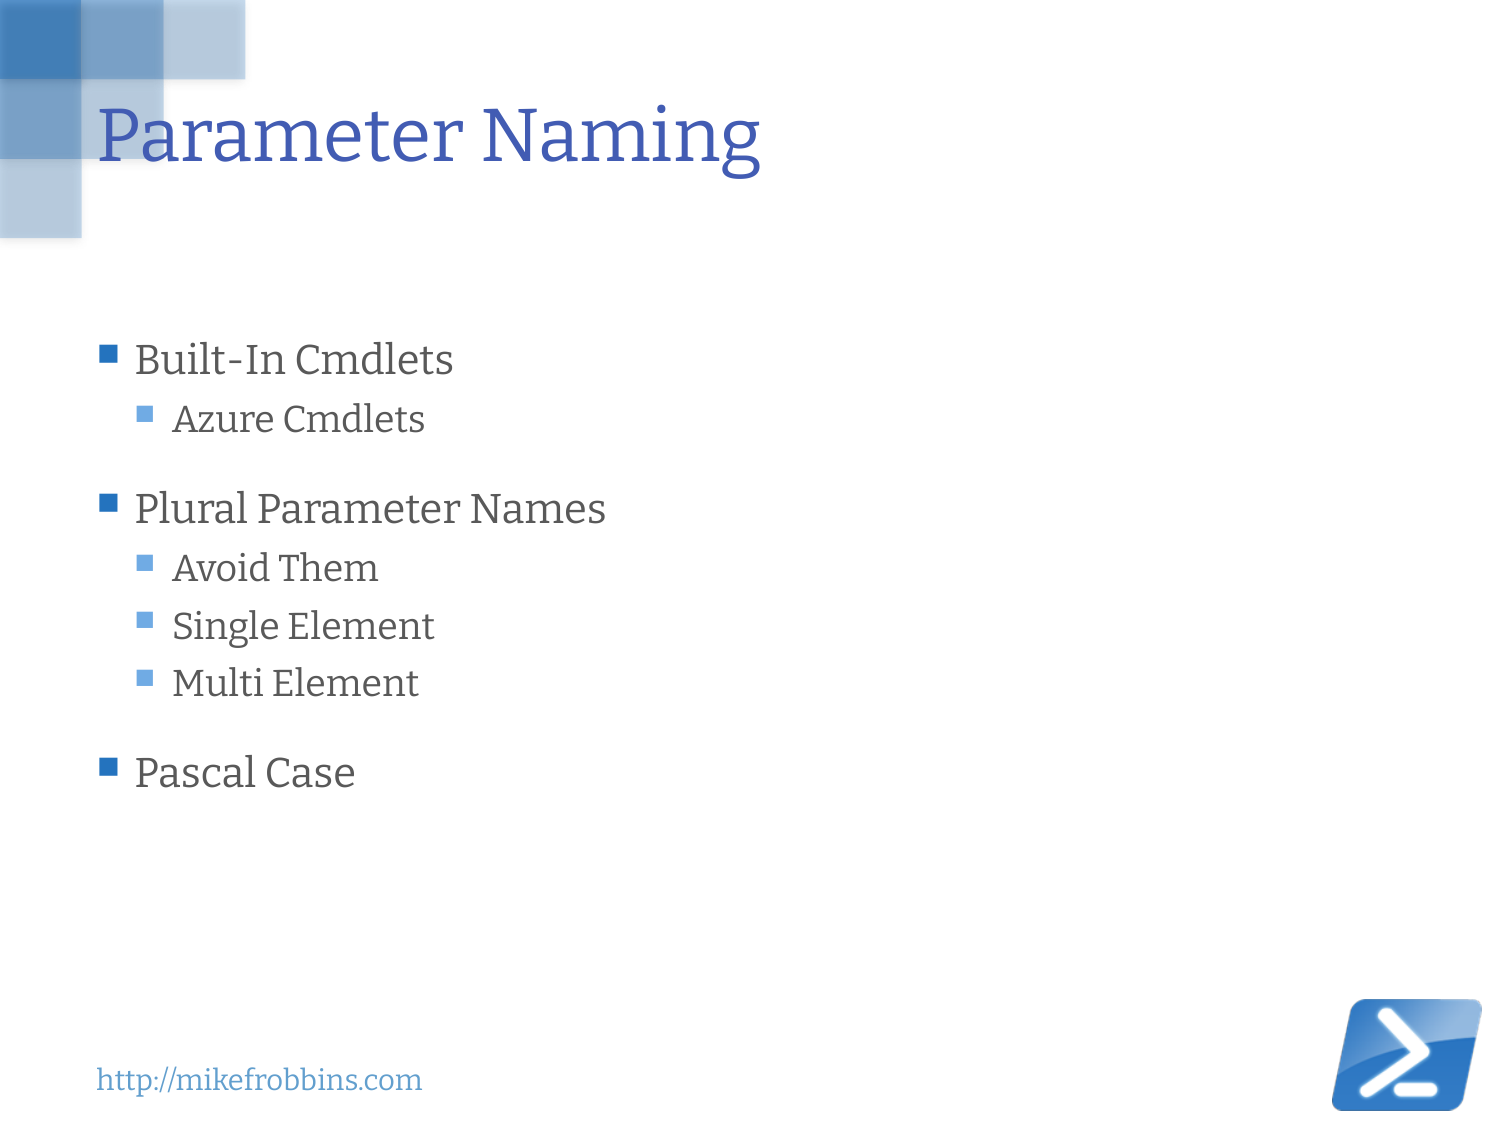

# Parameter Naming
Built-In Cmdlets
Azure Cmdlets
Plural Parameter Names
Avoid Them
Single Element
Multi Element
Pascal Case